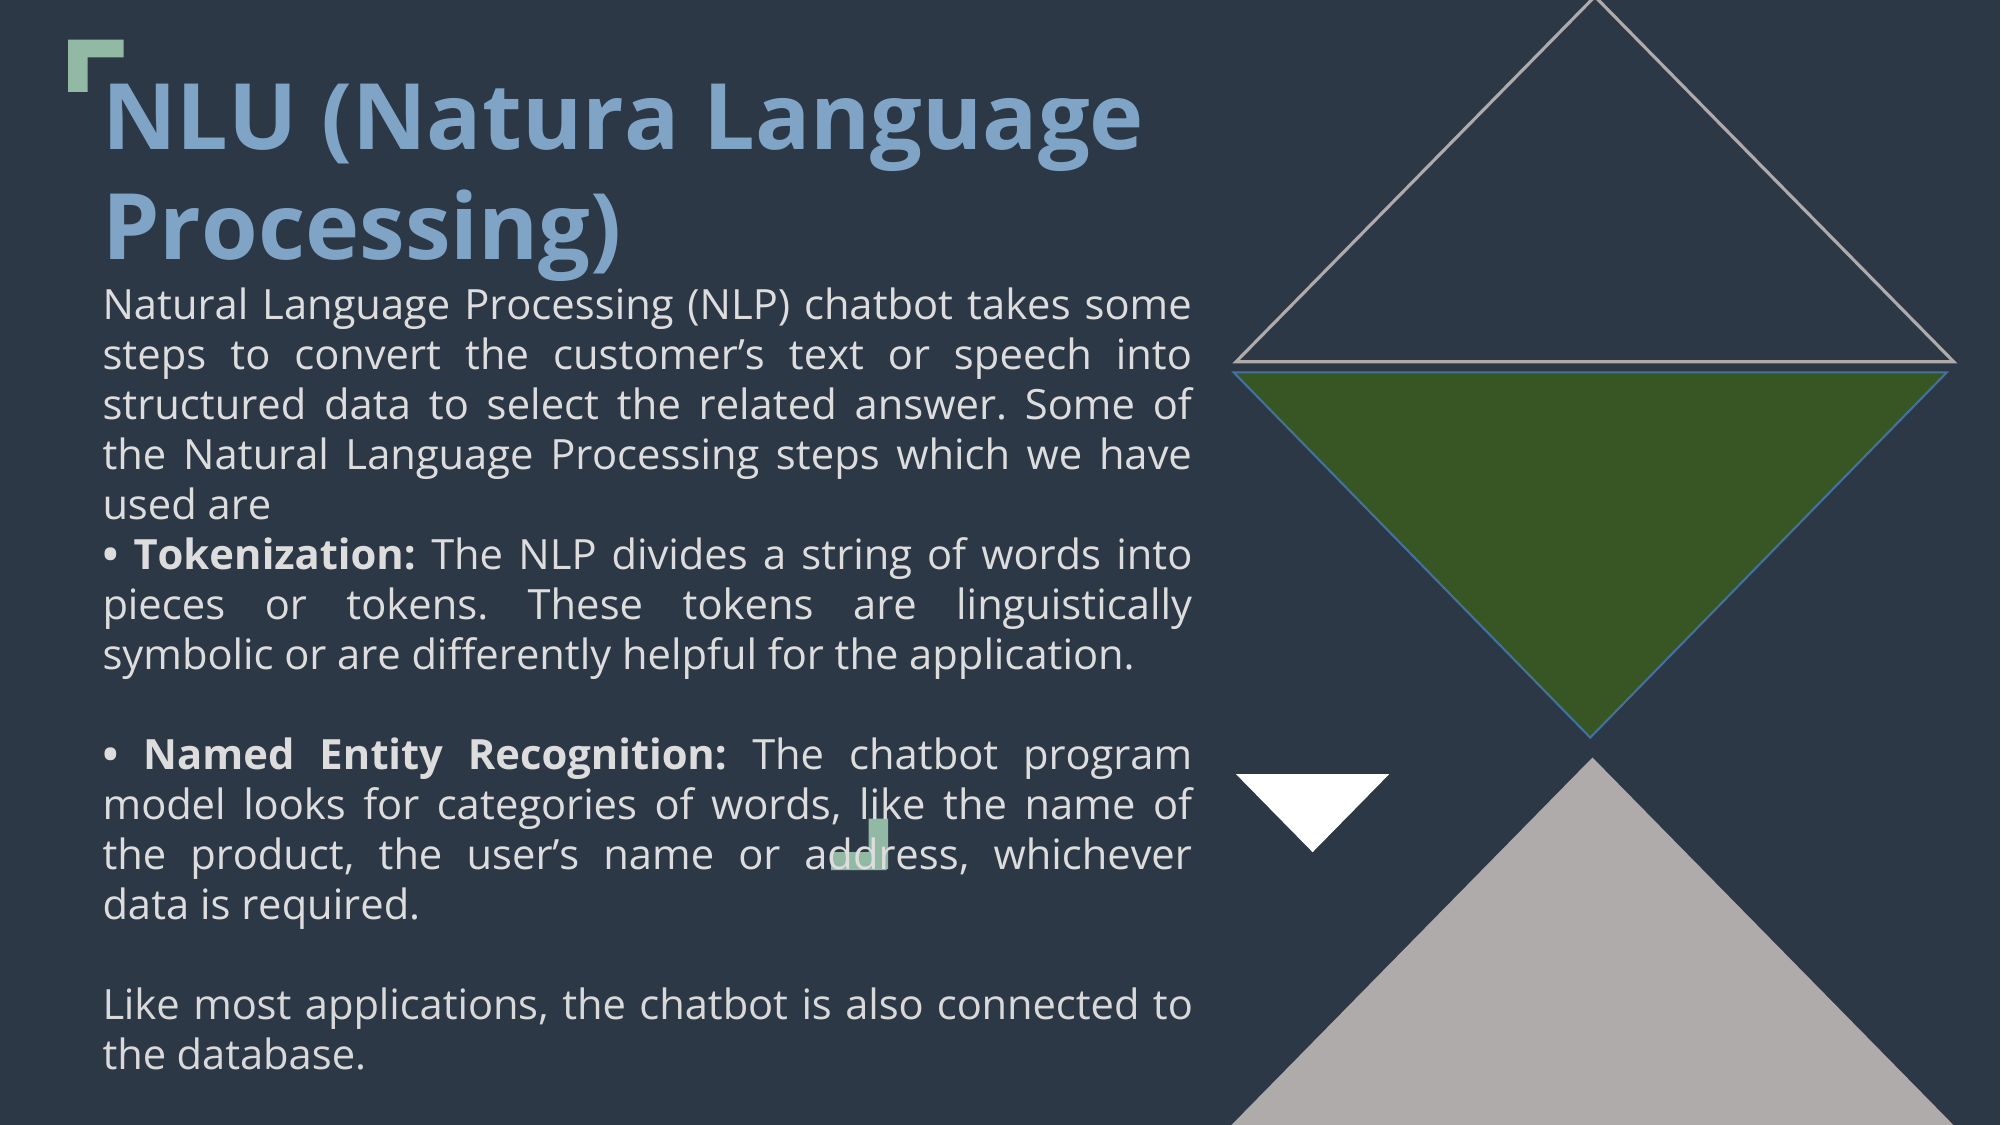

NLU (Natura Language Processing)
Natural Language Processing (NLP) chatbot takes some steps to convert the customer’s text or speech into structured data to select the related answer. Some of the Natural Language Processing steps which we have used are
• Tokenization: The NLP divides a string of words into pieces or tokens. These tokens are linguistically symbolic or are differently helpful for the application.

• Named Entity Recognition: The chatbot program model looks for categories of words, like the name of the product, the user’s name or address, whichever data is required.

Like most applications, the chatbot is also connected to the database.